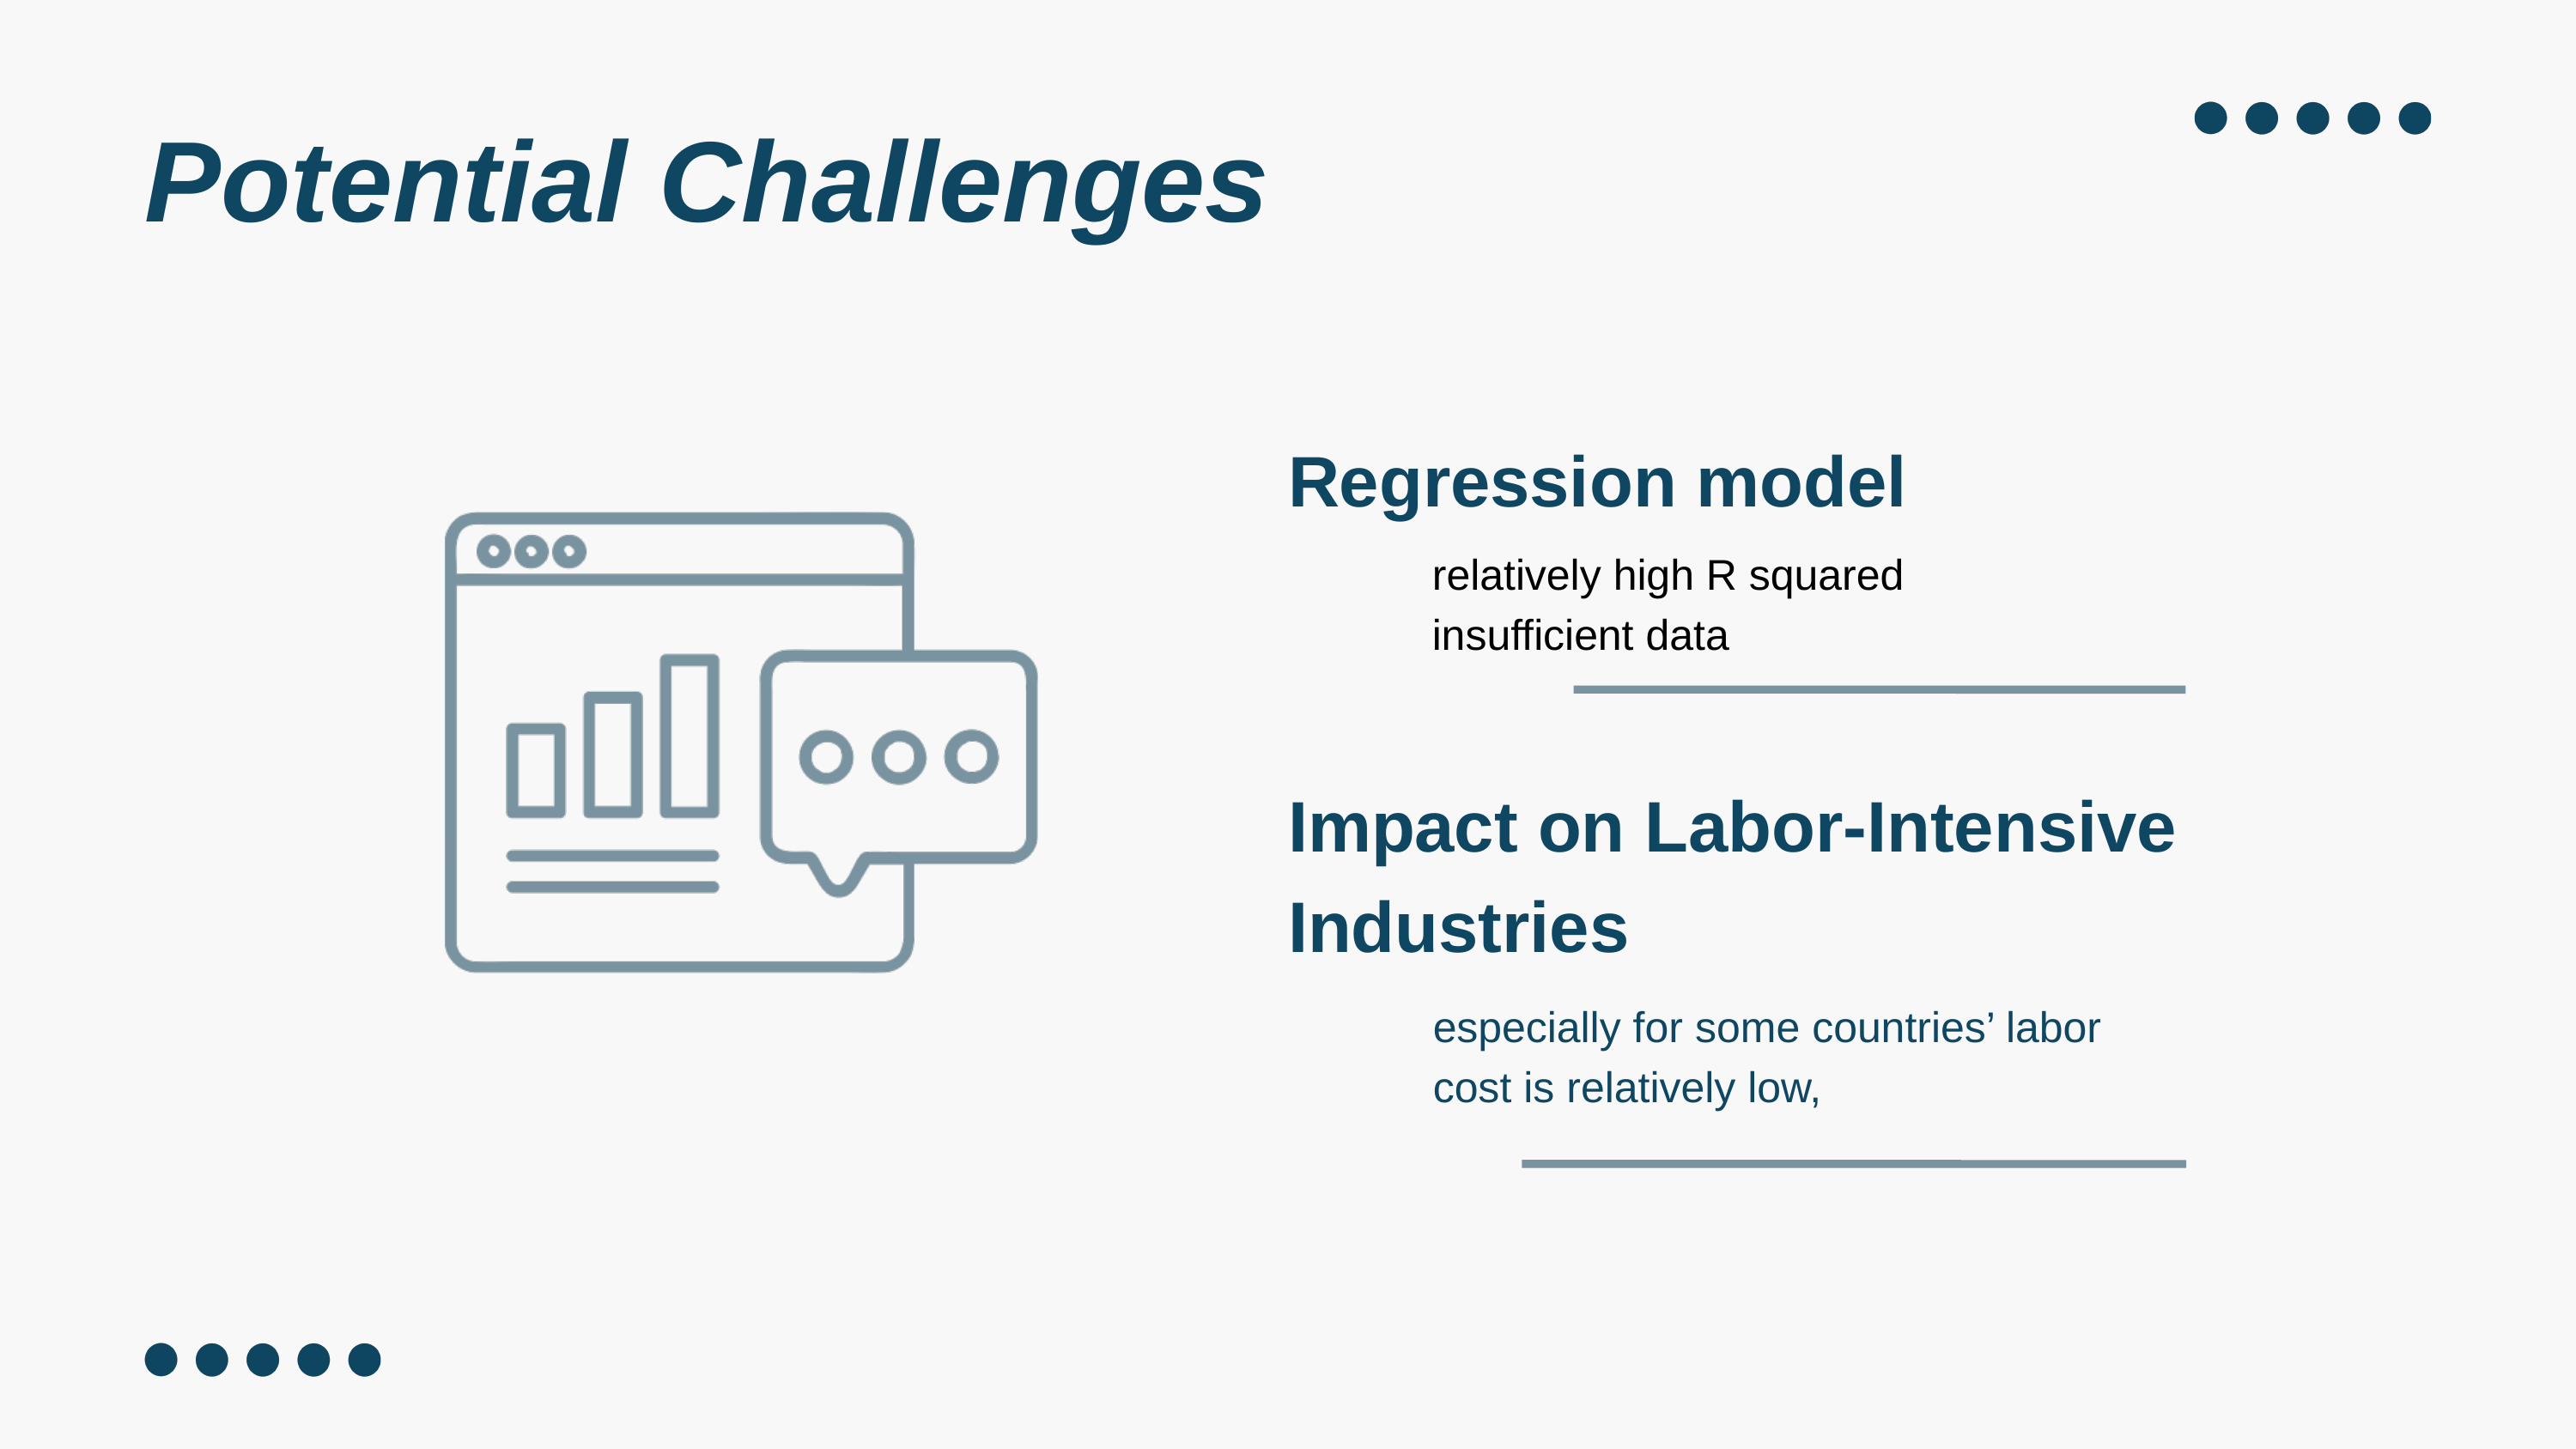

Potential Challenges

Regression model

relatively high R squared
insufficient data

Impact on Labor-Intensive Industries
especially for some countries’ labor cost is relatively low,